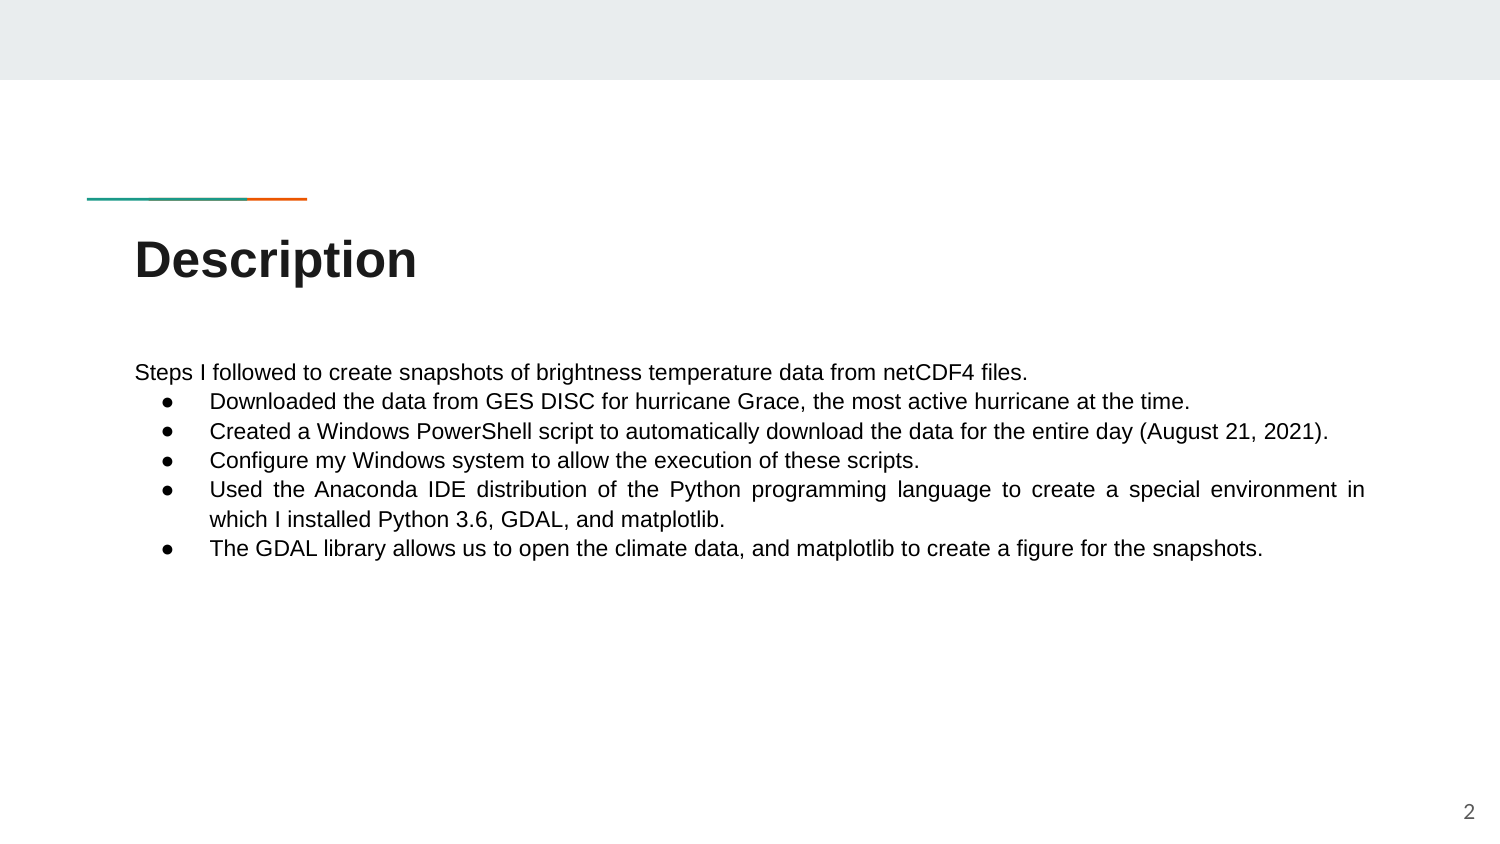

# Description
Steps I followed to create snapshots of brightness temperature data from netCDF4 files.
Downloaded the data from GES DISC for hurricane Grace, the most active hurricane at the time.
Created a Windows PowerShell script to automatically download the data for the entire day (August 21, 2021).
Configure my Windows system to allow the execution of these scripts.
Used the Anaconda IDE distribution of the Python programming language to create a special environment in which I installed Python 3.6, GDAL, and matplotlib.
The GDAL library allows us to open the climate data, and matplotlib to create a figure for the snapshots.
2